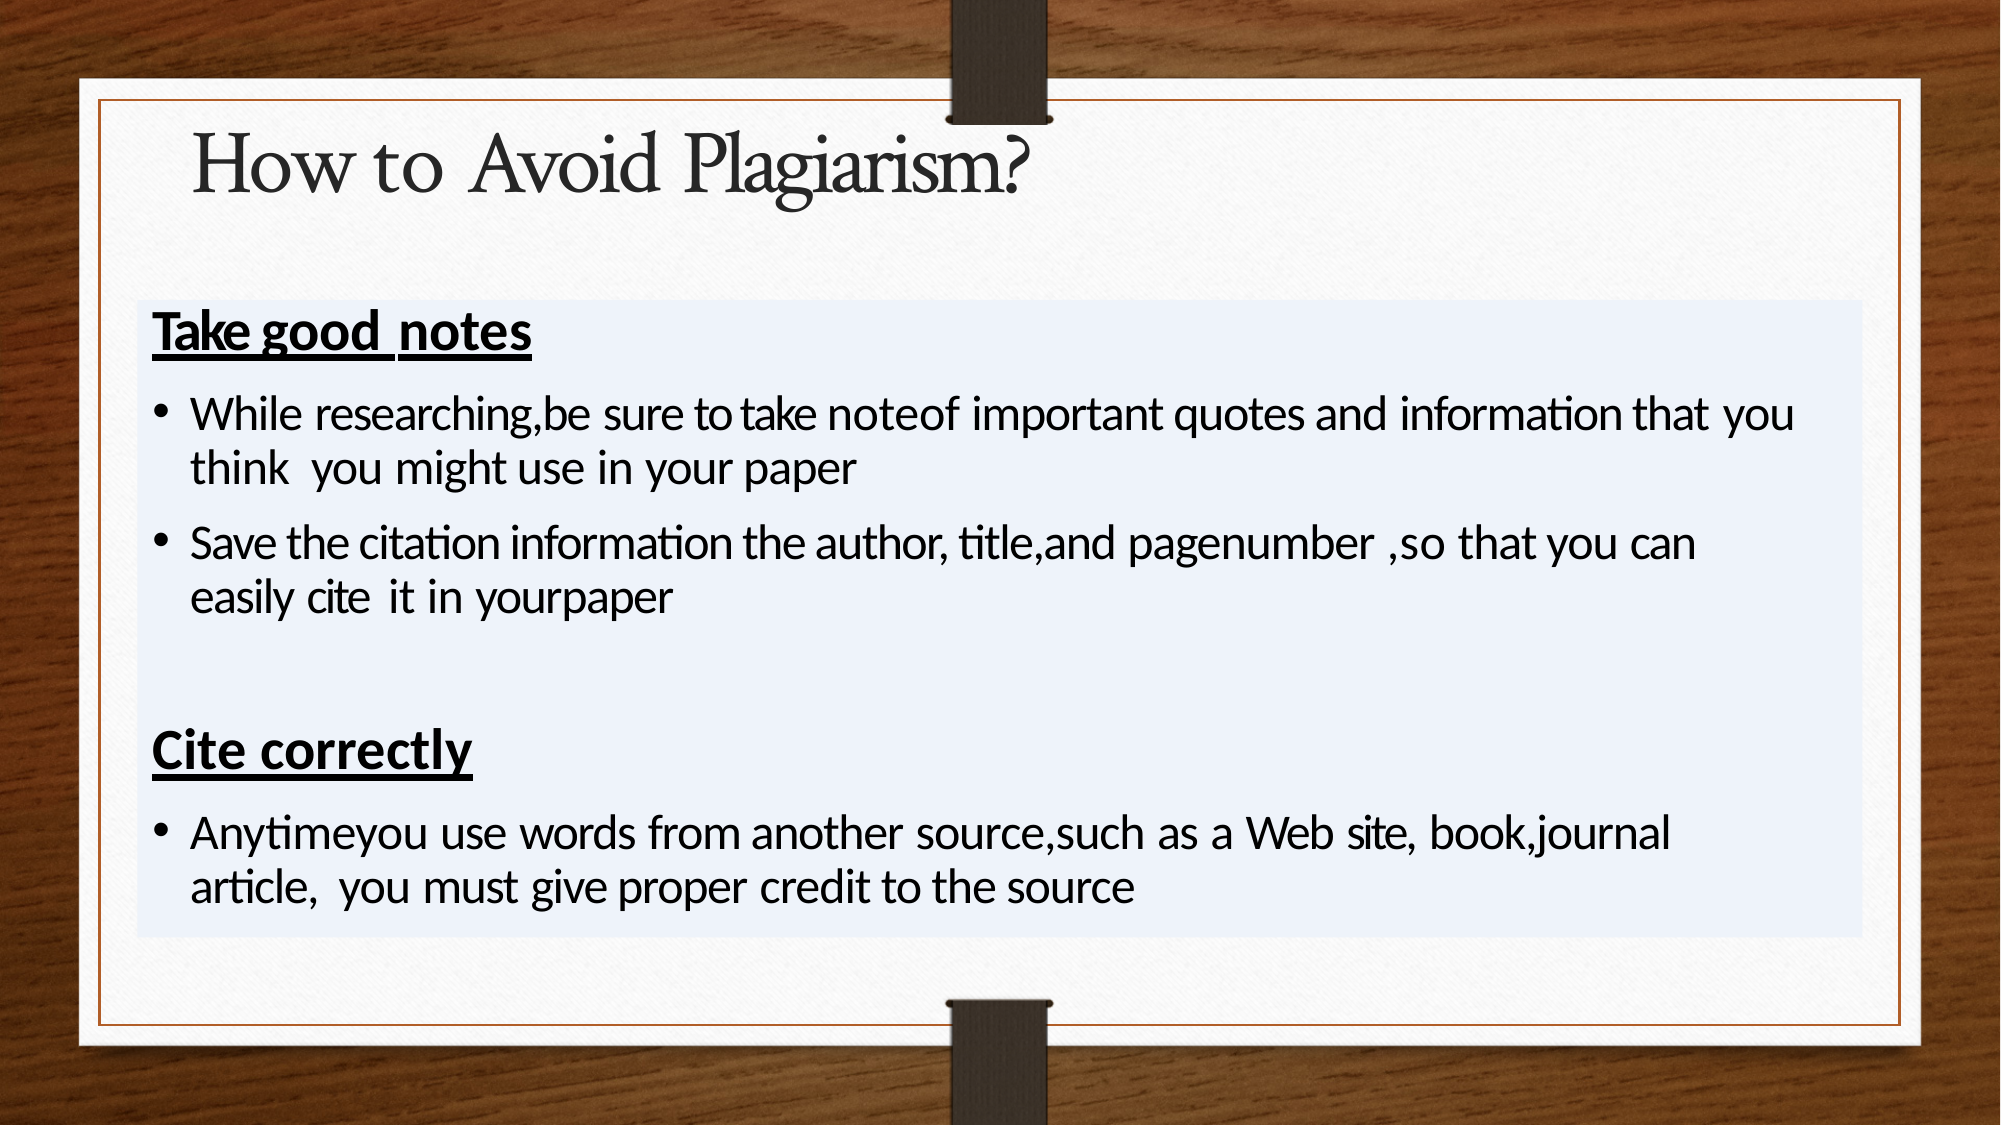

# How to Avoid Plagiarism?
Take good notes
While researching,be sure to take noteof important quotes and information that you think  you might use in your paper
Save the citation information the author, title,and pagenumber ,so that you can easily cite  it in yourpaper

Cite correctly
Anytimeyou use words from another source,such as a Web site, book,journal article,  you must give proper credit to the source